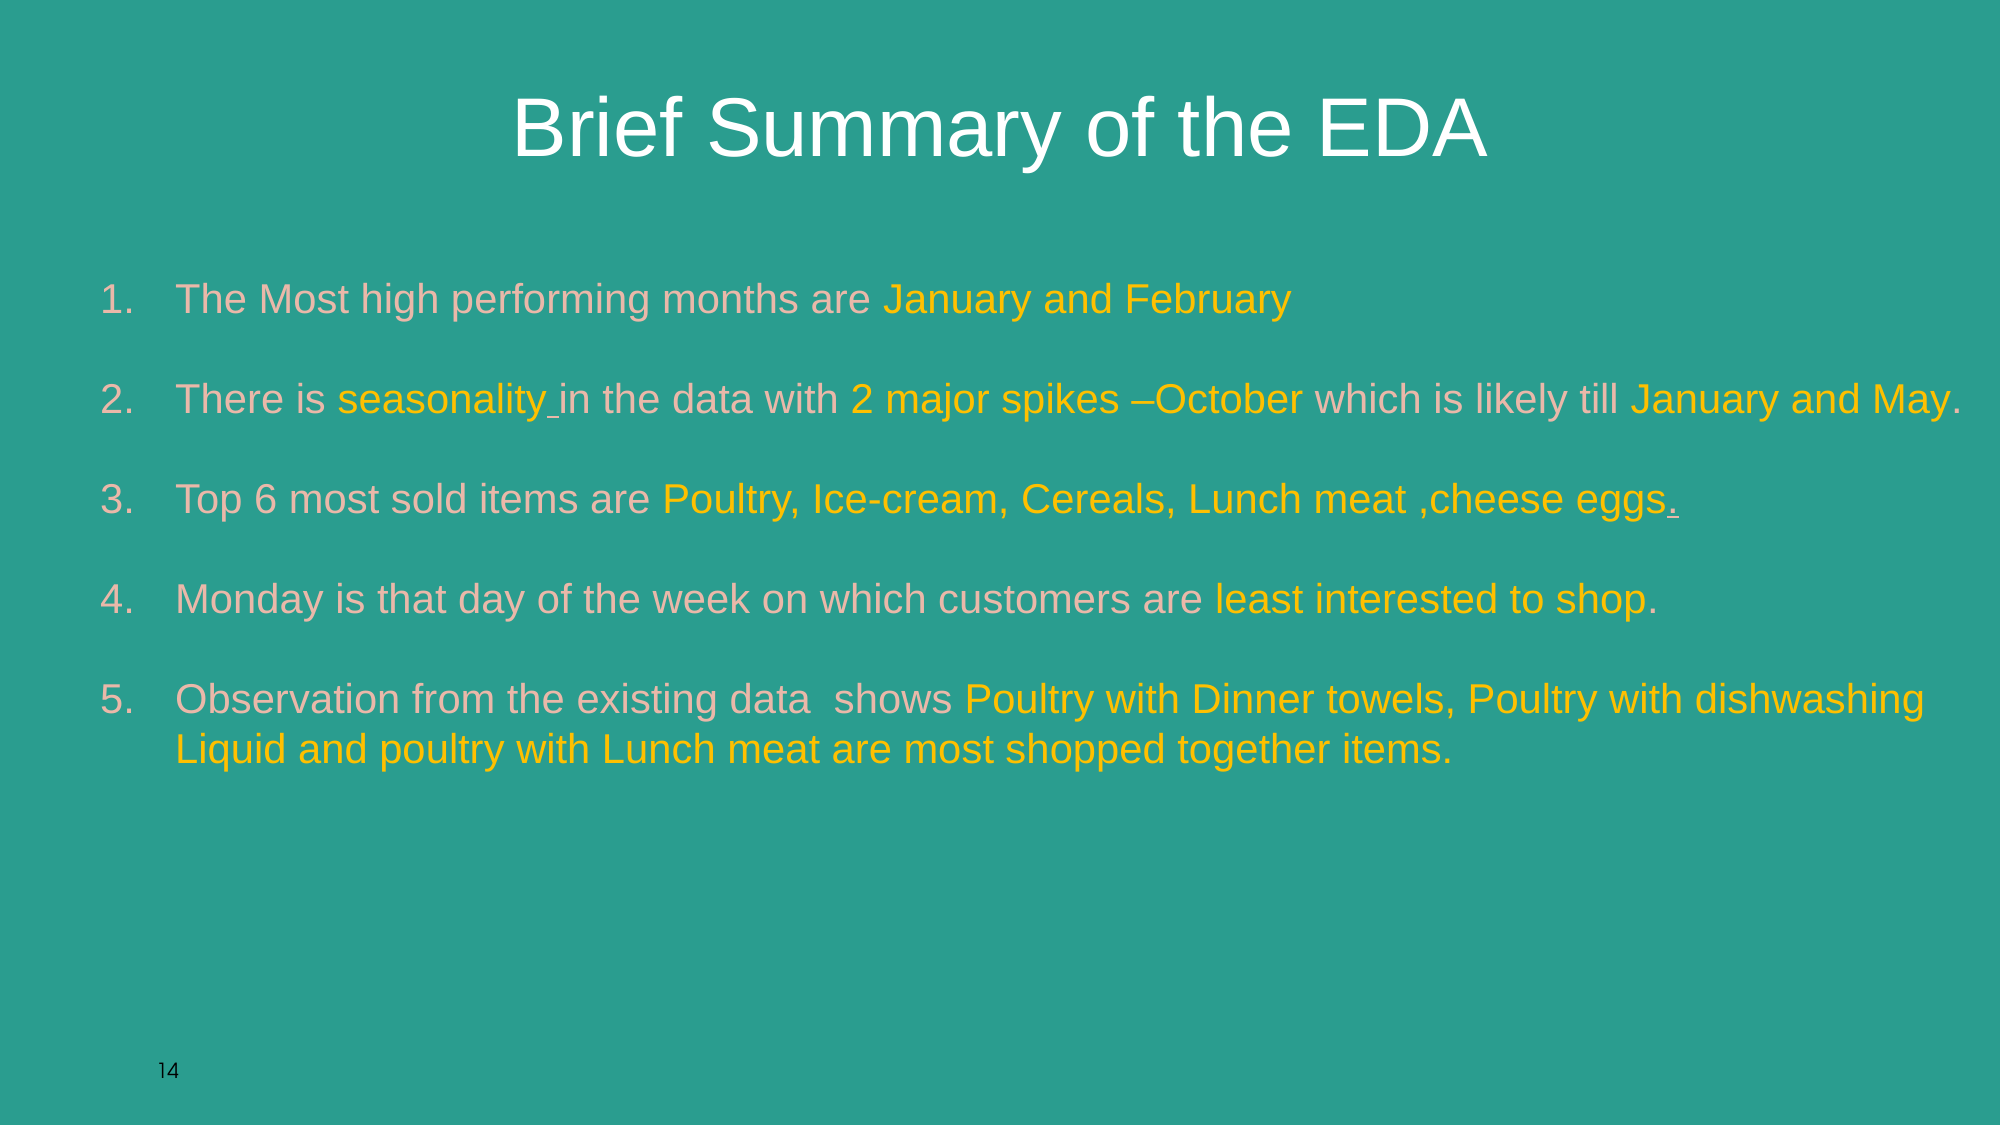

Brief Summary of the EDA
The Most high performing months are January and February

There is seasonality in the data with 2 major spikes –October which is likely till January and May.

Top 6 most sold items are Poultry, Ice-cream, Cereals, Lunch meat ,cheese eggs.

Monday is that day of the week on which customers are least interested to shop.

Observation from the existing data  shows Poultry with Dinner towels, Poultry with dishwashing Liquid and poultry with Lunch meat are most shopped together items.

14